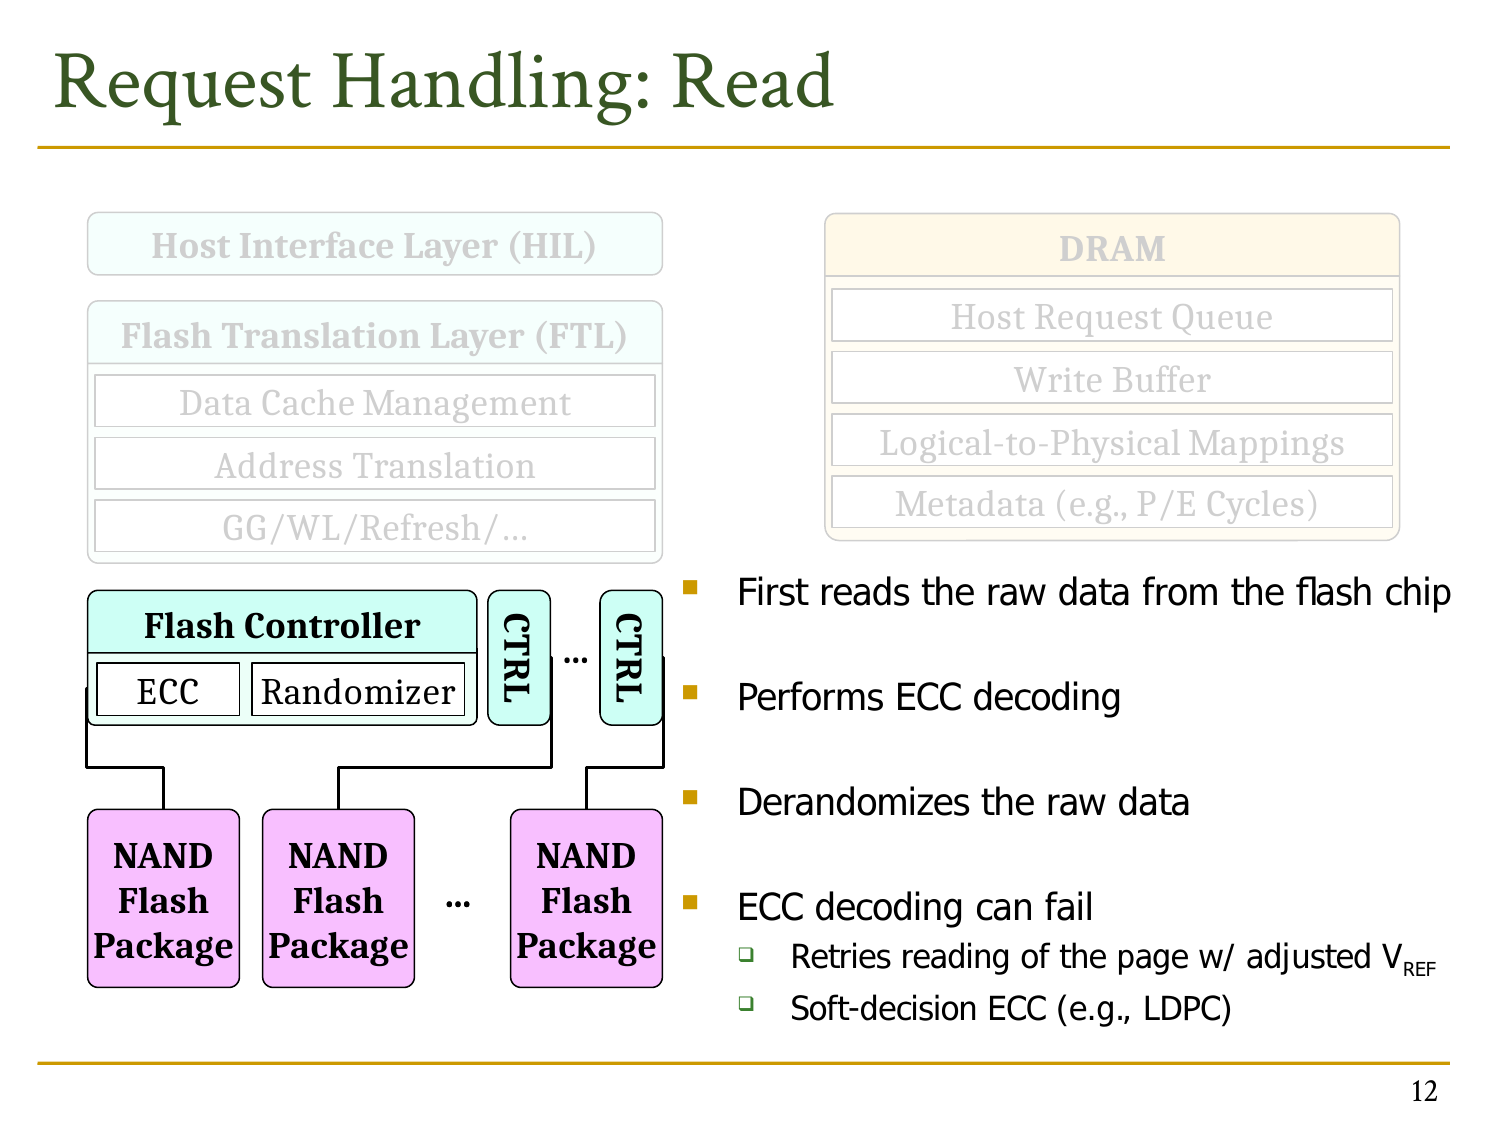

Request Handling: Read

Host Interface Layer (HIL)
DRAM

Host Request Queue
Flash Translation Layer (FTL)
Write Buffer

Data Cache Management
Logical-to-Physical Mappings
Address Translation
Metadata (e.g., P/E Cycles)
GG/WL/Refresh/…
First reads the raw data from the flash chip

Performs ECC decoding

Derandomizes the raw data

ECC decoding can fail
Retries reading of the page w/ adjusted VREF
Soft-decision ECC (e.g., LDPC)
Flash Controller
…
CTRL
CTRL

ECC
Randomizer
NAND
Flash
Package
NAND
Flash
Package
NAND
Flash
Package
…
…
12
12